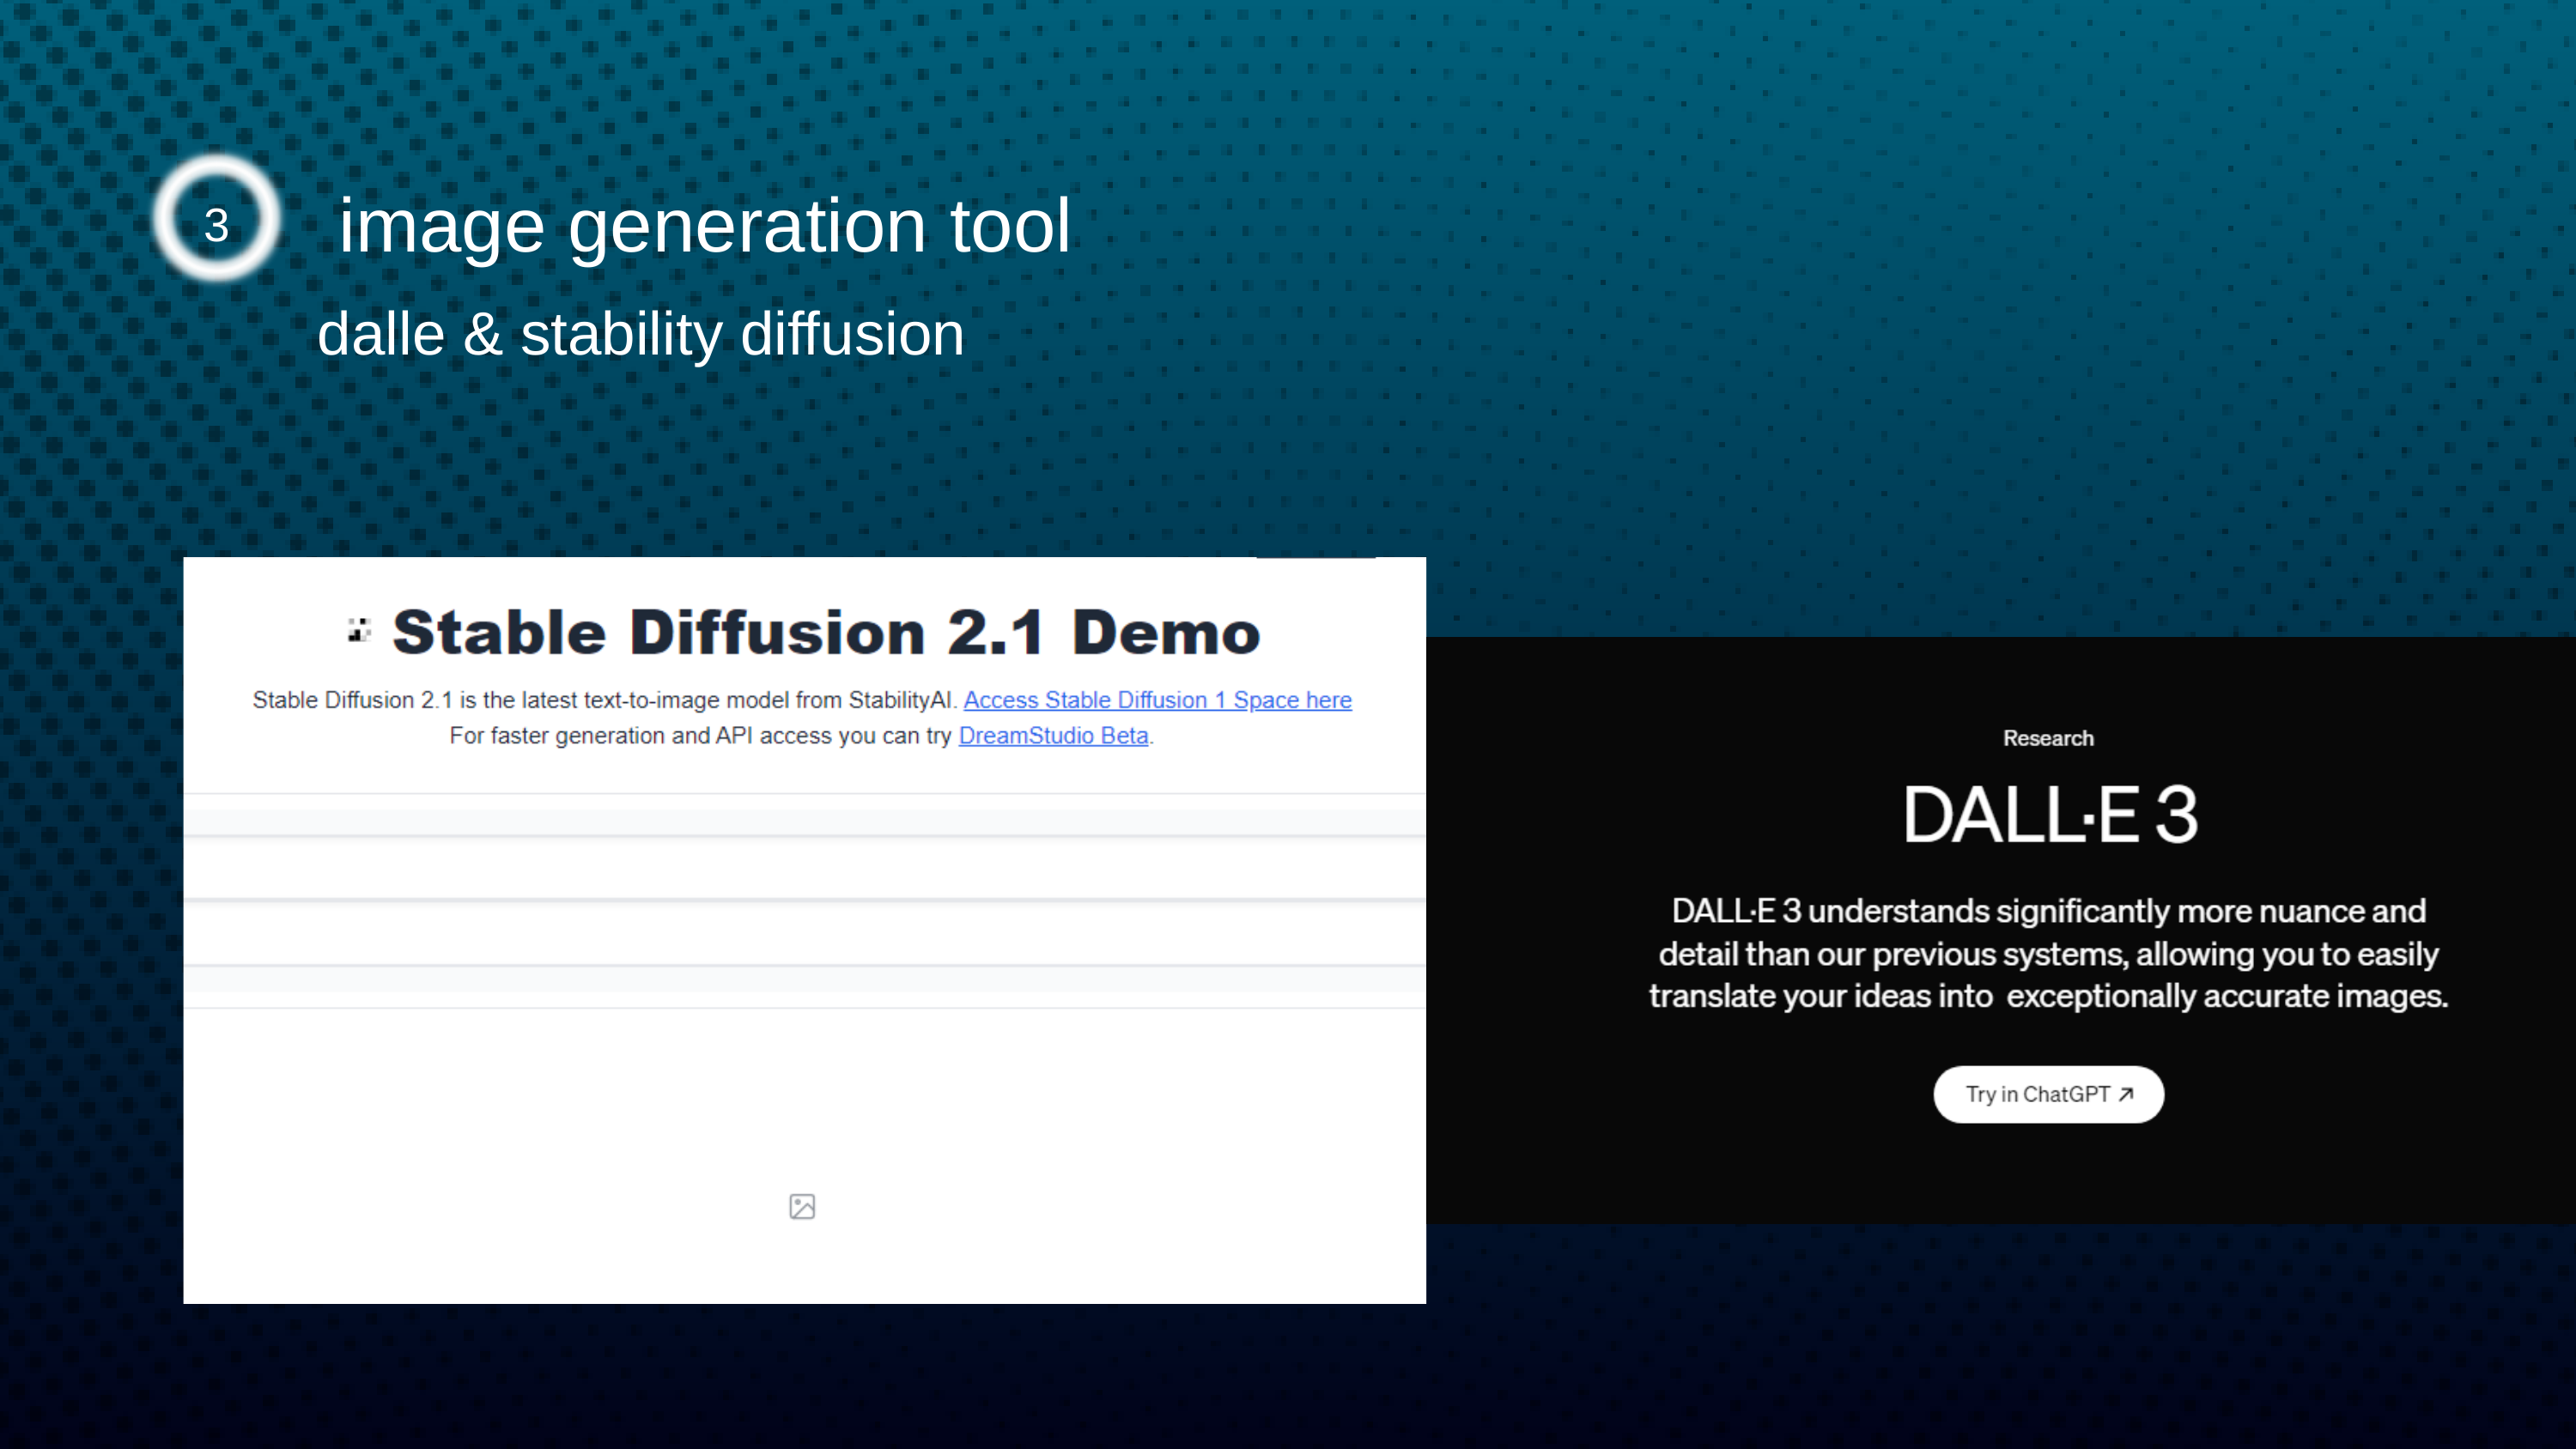

3
 image generation tool
dalle & stability diffusion